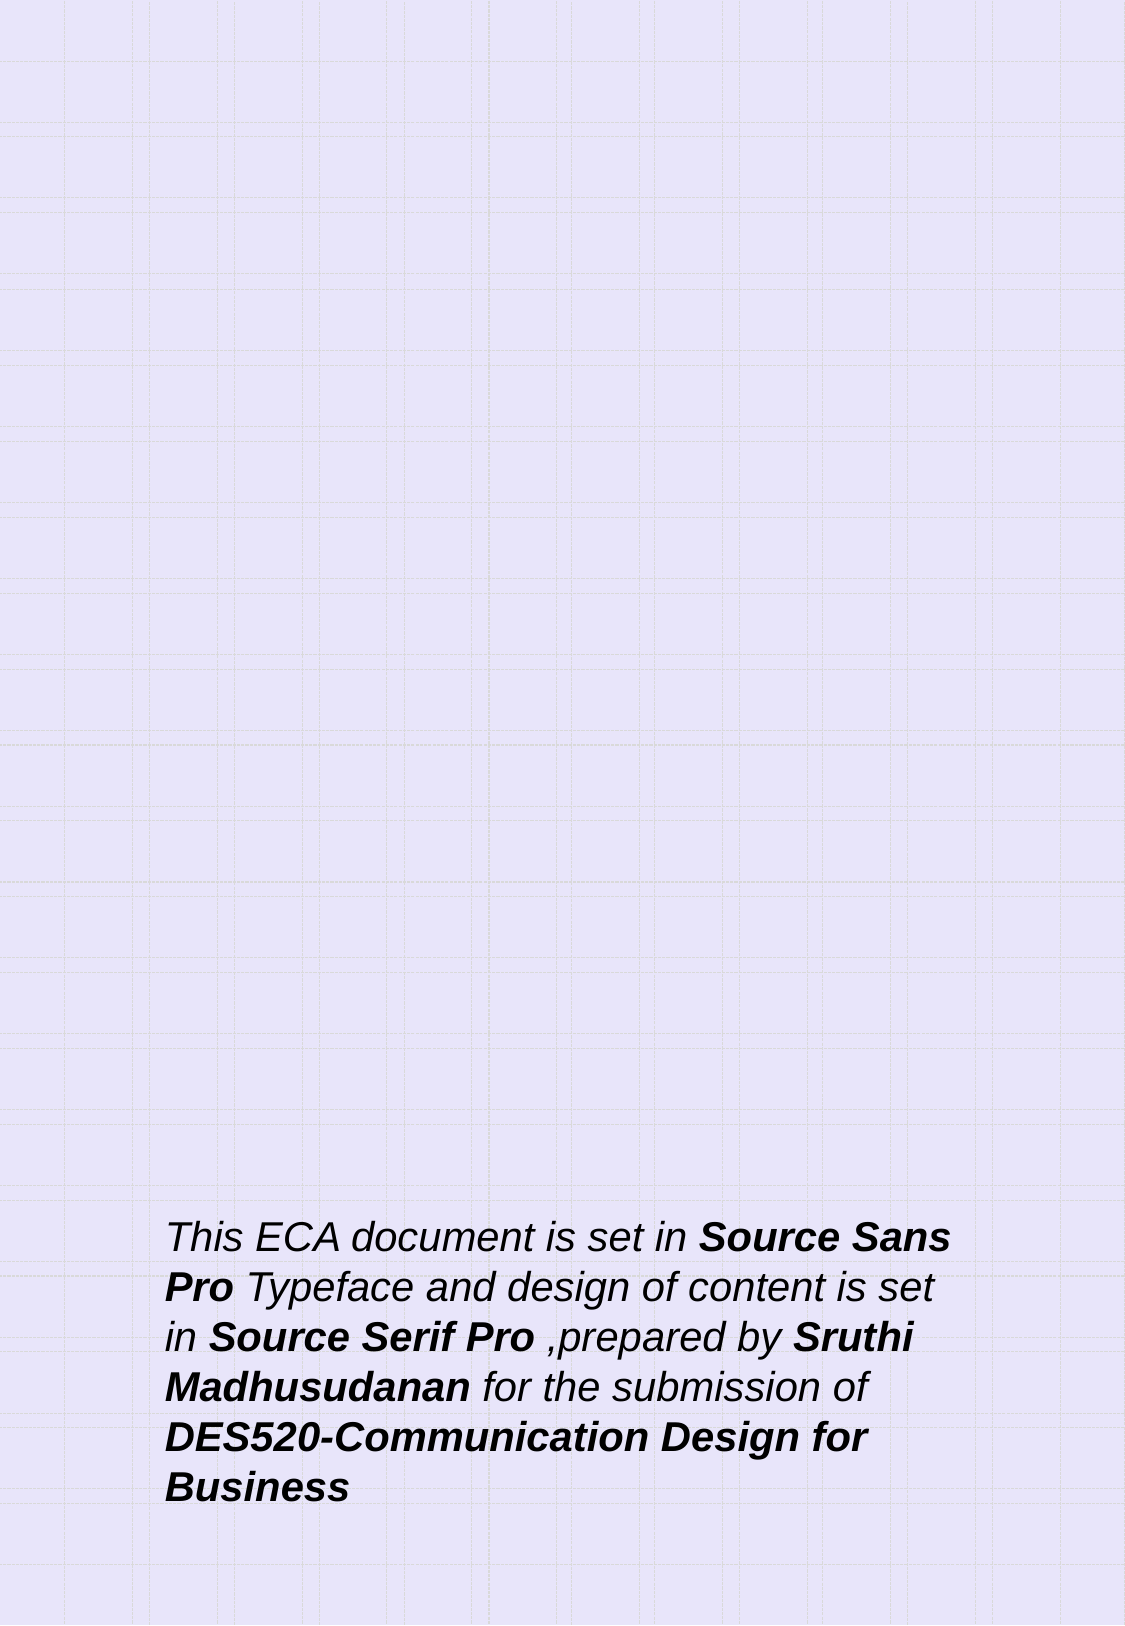

This ECA document is set in Source Sans Pro Typeface and design of content is set in Source Serif Pro ,prepared by Sruthi Madhusudanan for the submission of  DES520-Communication Design for Business